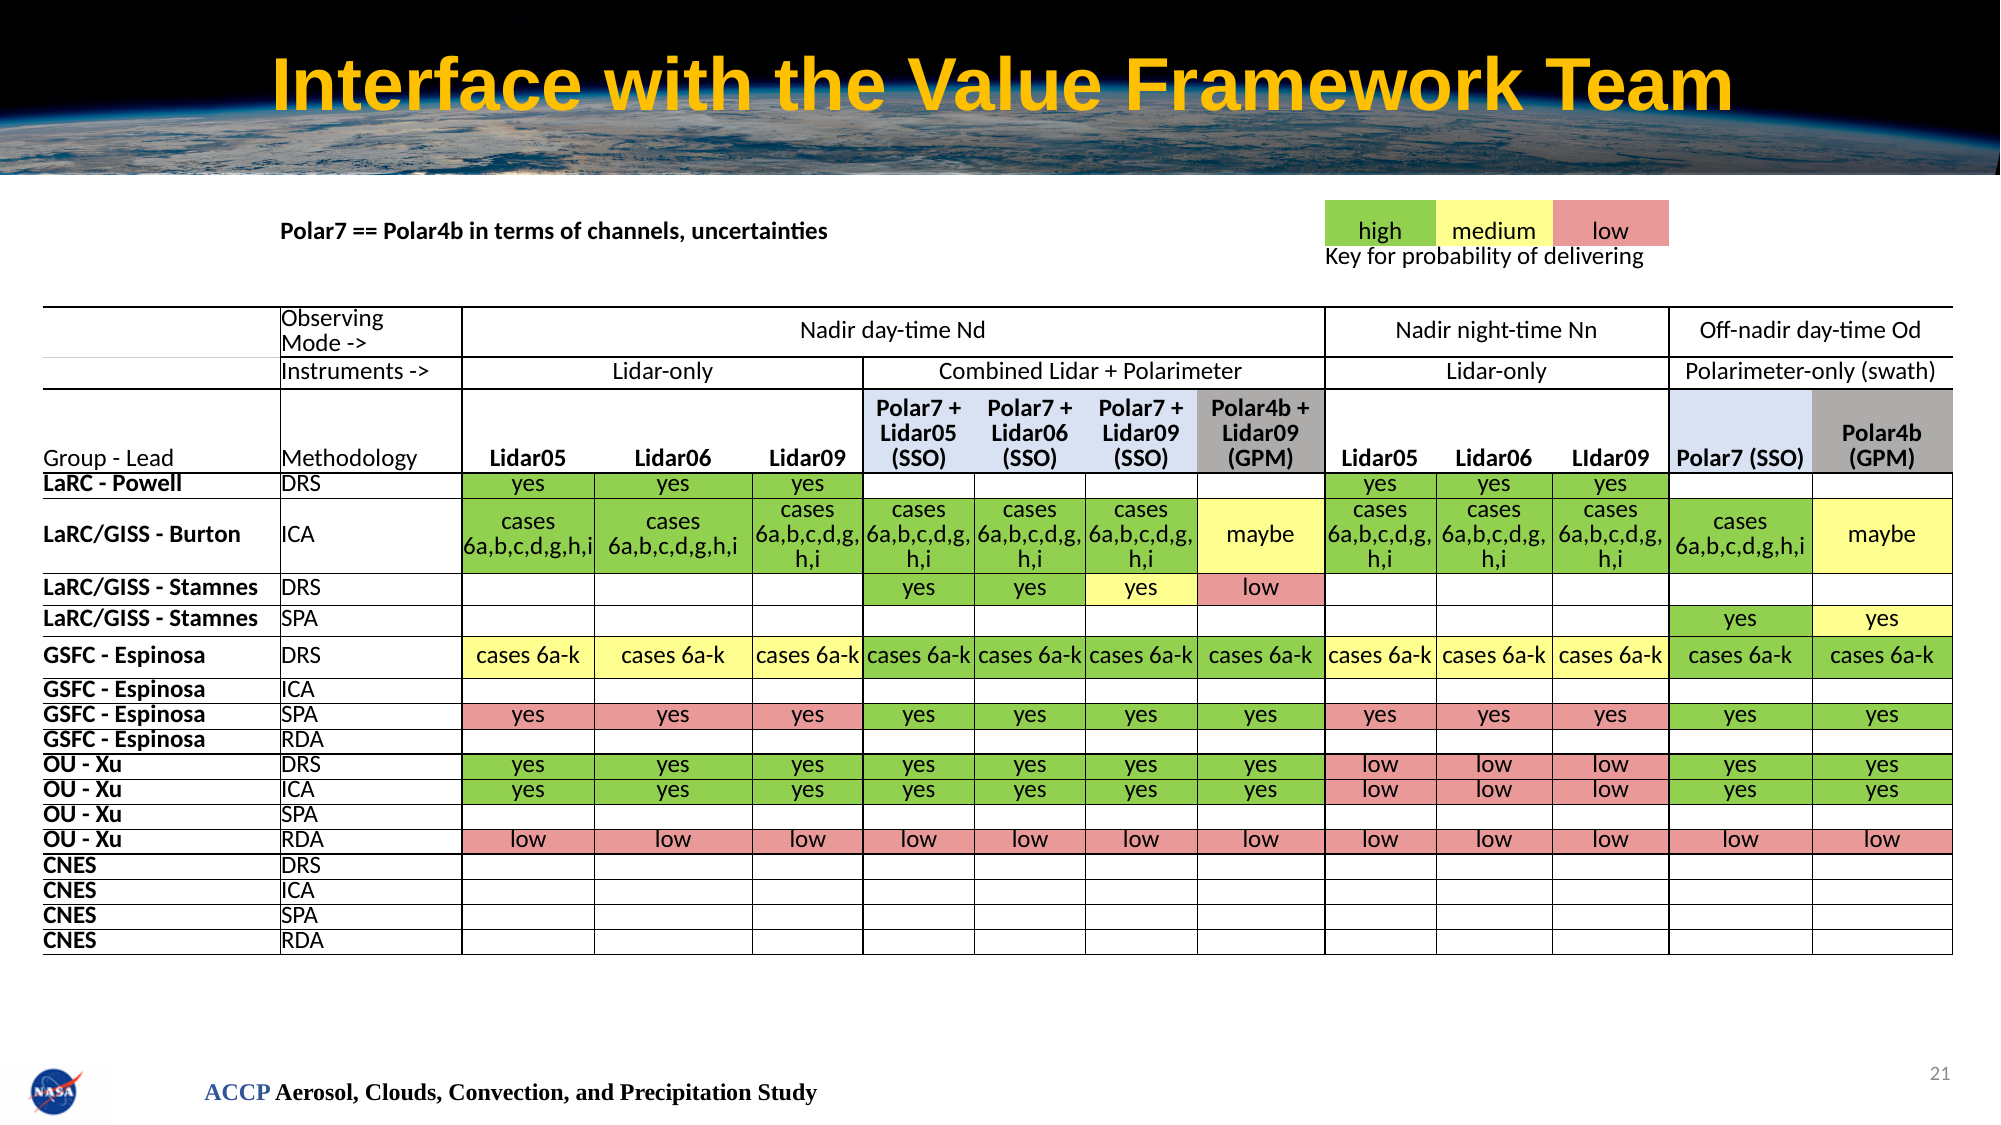

# Interface with the Value Framework Team
|  | Polar7 == Polar4b in terms of channels, uncertainties |  |  |  |  |  |  |  |  | high | medium | low |  |  |
| --- | --- | --- | --- | --- | --- | --- | --- | --- | --- | --- | --- | --- | --- | --- |
|  |  |  |  |  |  |  |  |  |  | Key for probability of delivering |  |  |  |  |
|  | Observing Mode -> | Nadir day-time Nd |  |  |  |  |  |  |  | Nadir night-time Nn |  |  | Off-nadir day-time Od |  |
|  | Instruments -> | Lidar-only |  |  |  | Combined Lidar + Polarimeter |  |  |  | Lidar-only |  |  | Polarimeter-only (swath) |  |
| Group - Lead | Methodology | Lidar05 | Lidar06 | Lidar06 | Lidar09 | Polar7 + Lidar05 (SSO) | Polar7 + Lidar06 (SSO) | Polar7 + Lidar09 (SSO) | Polar4b + Lidar09 (GPM) | Lidar05 | Lidar06 | LIdar09 | Polar7 (SSO) | Polar4b (GPM) |
| LaRC - Powell | DRS | yes | yes | yes | yes |  |  |  |  | yes | yes | yes |  |  |
| LaRC/GISS - Burton | ICA | cases 6a,b,c,d,g,h,i | cases 6a,b,c,d,g,h,i | cases 6a,b,c,d,g,h,i | cases 6a,b,c,d,g,h,i | cases 6a,b,c,d,g,h,i | cases 6a,b,c,d,g,h,i | cases 6a,b,c,d,g,h,i | maybe | cases 6a,b,c,d,g,h,i | cases 6a,b,c,d,g,h,i | cases 6a,b,c,d,g,h,i | cases 6a,b,c,d,g,h,i | maybe |
| LaRC/GISS - Stamnes | DRS |  |  |  |  | yes | yes | yes | low |  |  |  |  |  |
| LaRC/GISS - Stamnes | SPA |  |  |  |  |  |  |  |  |  |  |  | yes | yes |
| GSFC - Espinosa | DRS | cases 6a-k | cases 6a-k | cases 6a-k | cases 6a-k | cases 6a-k | cases 6a-k | cases 6a-k | cases 6a-k | cases 6a-k | cases 6a-k | cases 6a-k | cases 6a-k | cases 6a-k |
| GSFC - Espinosa | ICA |  |  |  |  |  |  |  |  |  |  |  |  |  |
| GSFC - Espinosa | SPA | yes | yes | yes | yes | yes | yes | yes | yes | yes | yes | yes | yes | yes |
| GSFC - Espinosa | RDA |  |  |  |  |  |  |  |  |  |  |  |  |  |
| OU - Xu | DRS | yes | yes | yes | yes | yes | yes | yes | yes | low | low | low | yes | yes |
| OU - Xu | ICA | yes | yes | yes | yes | yes | yes | yes | yes | low | low | low | yes | yes |
| OU - Xu | SPA |  |  |  |  |  |  |  |  |  |  |  |  |  |
| OU - Xu | RDA | low | low | low | low | low | low | low | low | low | low | low | low | low |
| CNES | DRS |  |  |  |  |  |  |  |  |  |  |  |  |  |
| CNES | ICA |  |  |  |  |  |  |  |  |  |  |  |  |  |
| CNES | SPA |  |  |  |  |  |  |  |  |  |  |  |  |  |
| CNES | RDA |  |  |  |  |  |  |  |  |  |  |  |  |  |
21